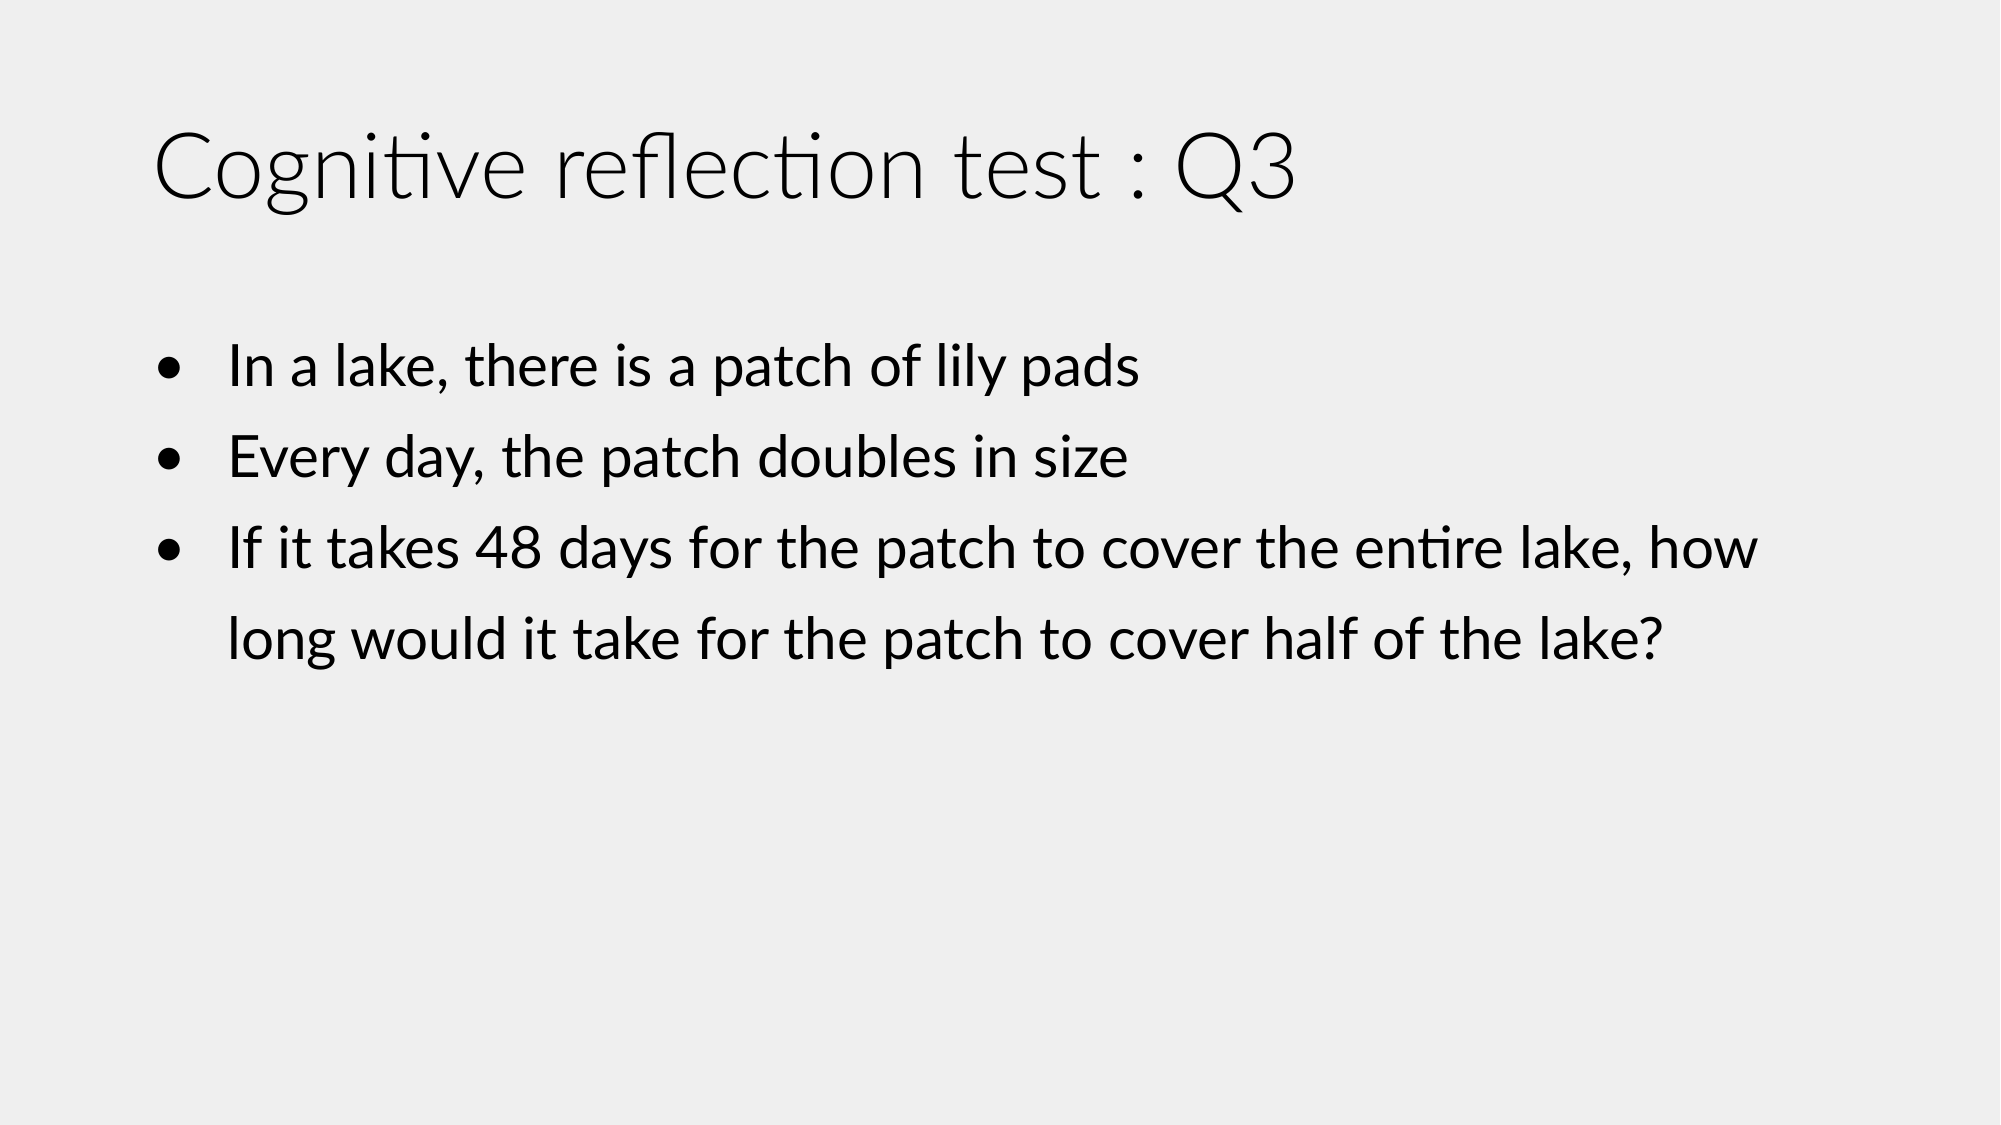

# Cognitive reflection test : Q3
In a lake, there is a patch of lily pads
Every day, the patch doubles in size
If it takes 48 days for the patch to cover the entire lake, how long would it take for the patch to cover half of the lake?